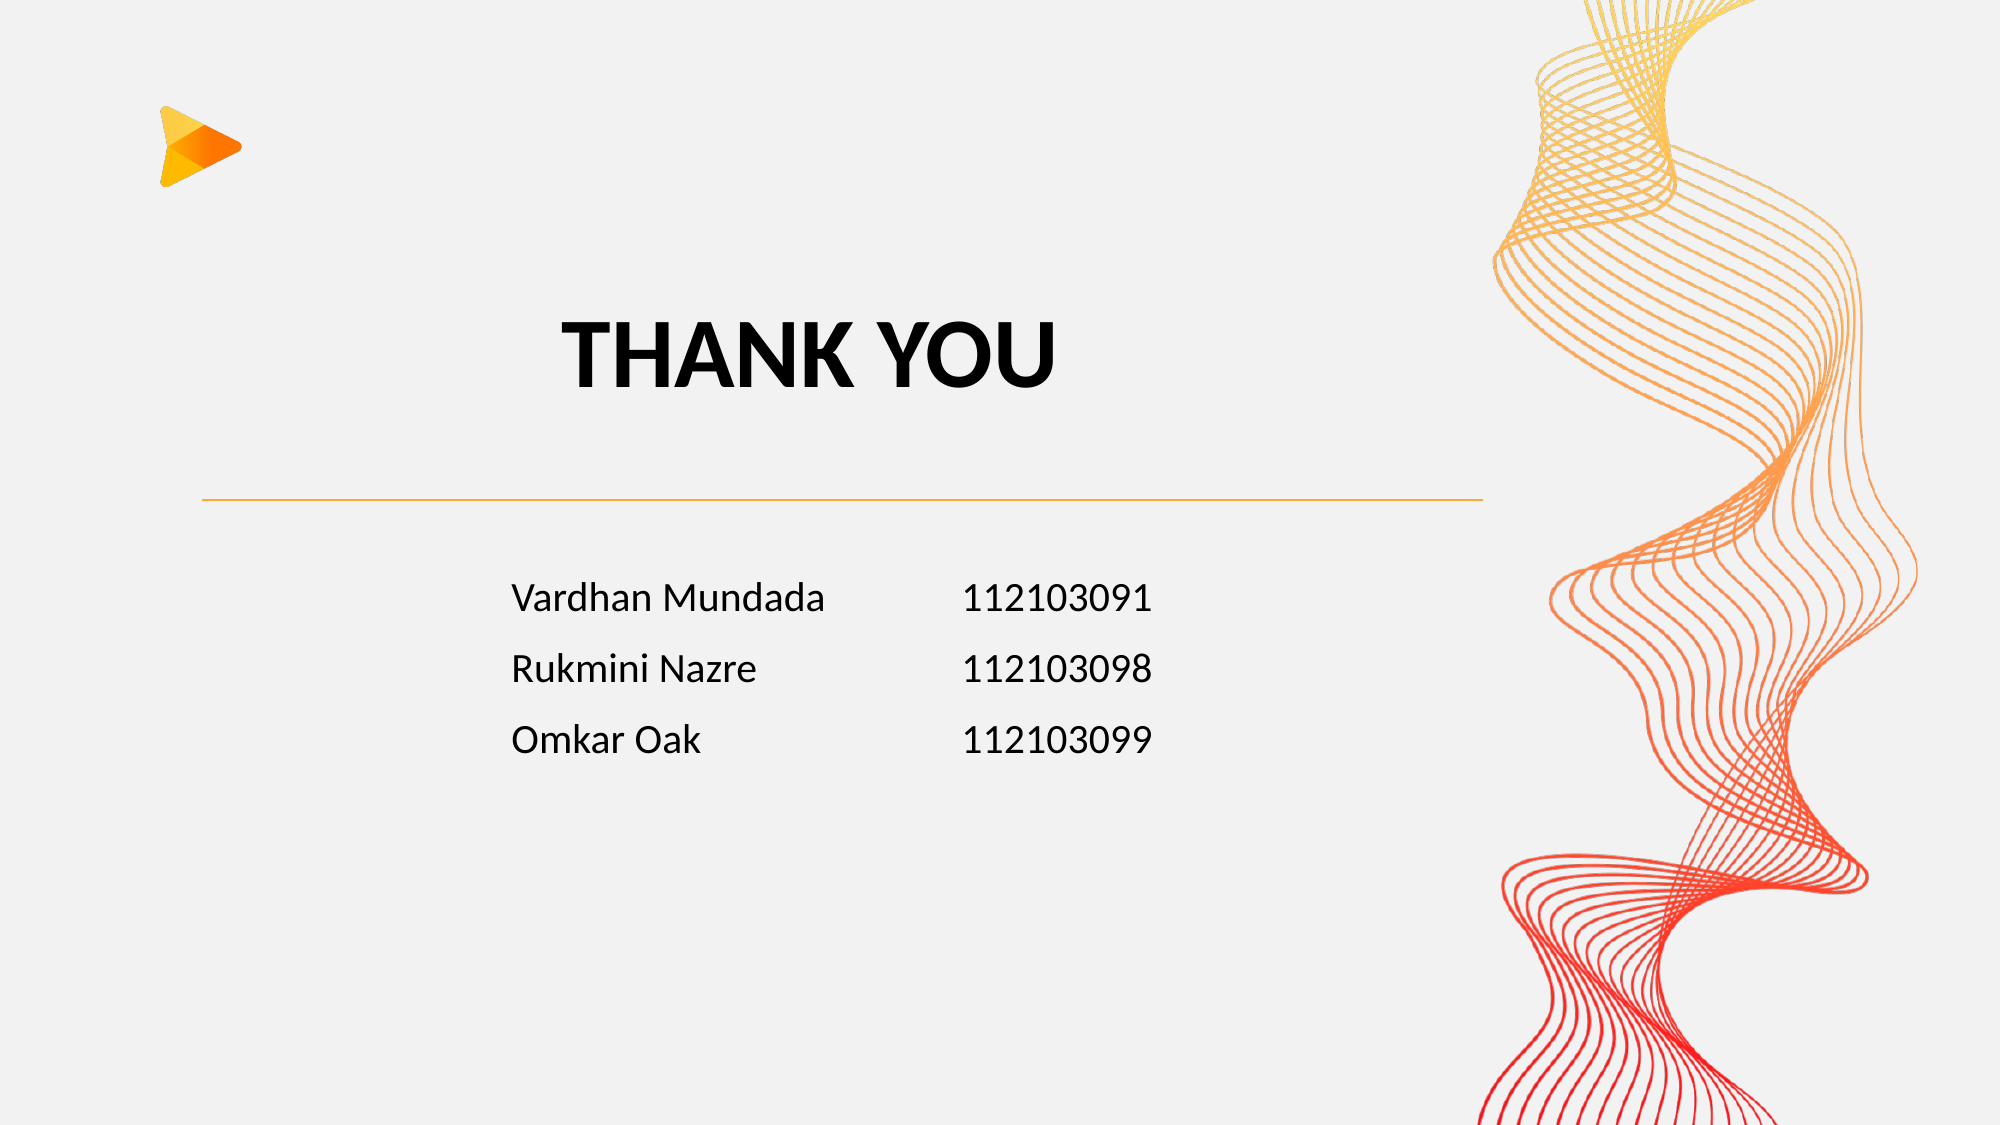

# THANK YOU
Vardhan Mundada  	112103091
Rukmini Nazre  		112103098
Omkar Oak  		112103099